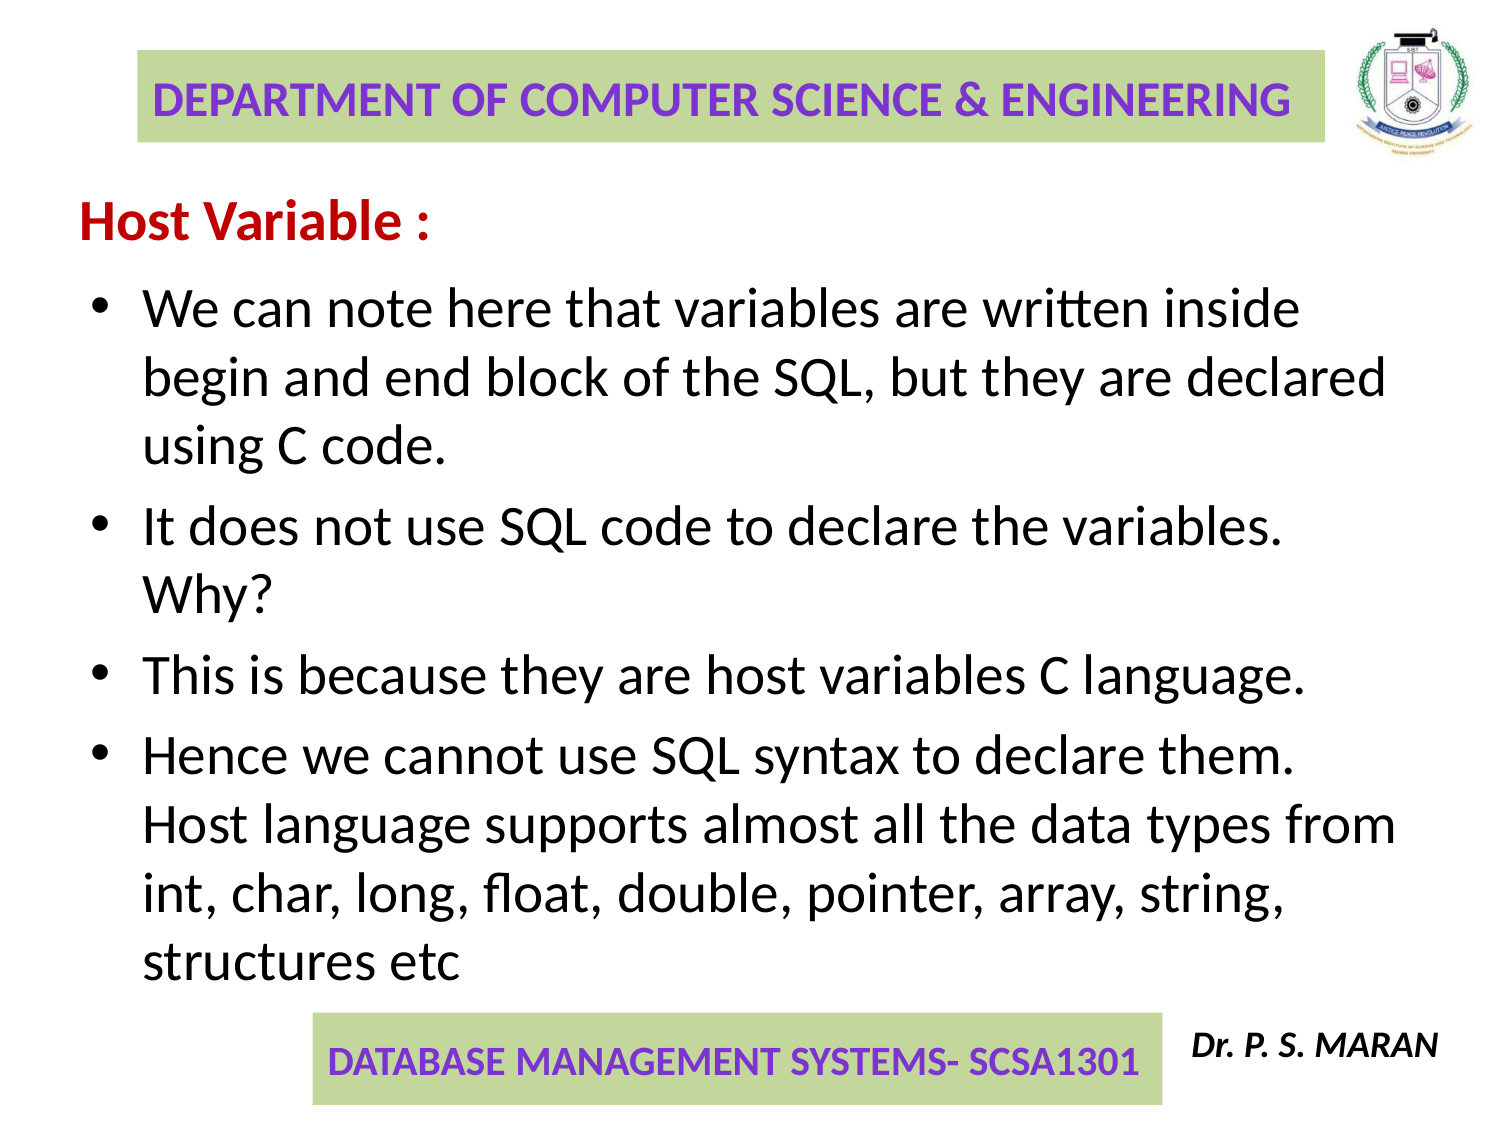

Host Variable :
We can note here that variables are written inside begin and end block of the SQL, but they are declared using C code.
It does not use SQL code to declare the variables. Why?
This is because they are host variables C language.
Hence we cannot use SQL syntax to declare them. Host language supports almost all the data types from int, char, long, float, double, pointer, array, string, structures etc